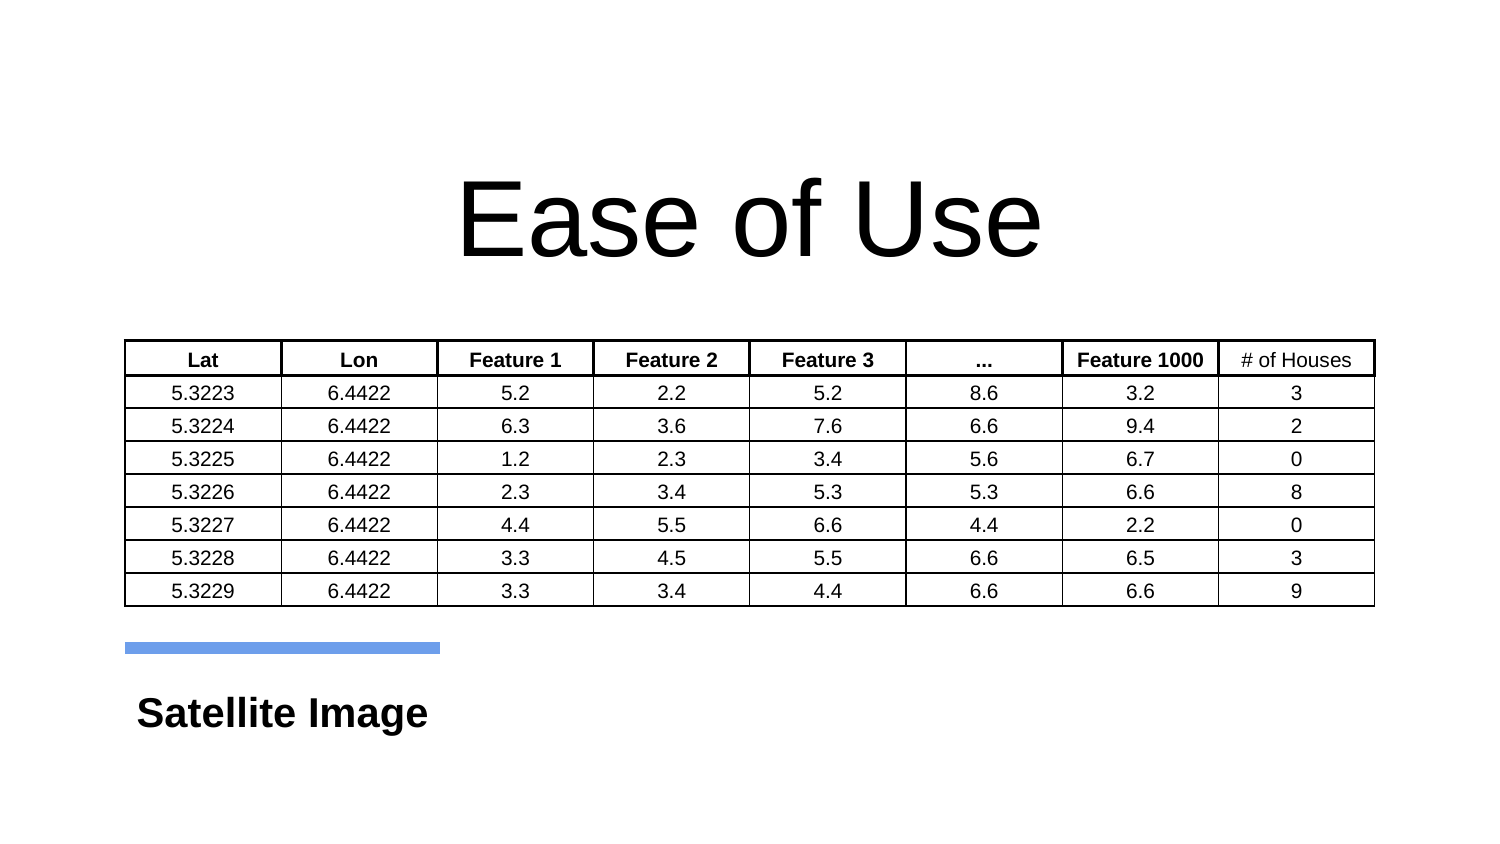

# Ease of Use
| Lat | Lon | Feature 1 | Feature 2 | Feature 3 | ... | Feature 1000 | # of Houses |
| --- | --- | --- | --- | --- | --- | --- | --- |
| 5.3223 | 6.4422 | 5.2 | 2.2 | 5.2 | 8.6 | 3.2 | 3 |
| 5.3224 | 6.4422 | 6.3 | 3.6 | 7.6 | 6.6 | 9.4 | 2 |
| 5.3225 | 6.4422 | 1.2 | 2.3 | 3.4 | 5.6 | 6.7 | 0 |
| 5.3226 | 6.4422 | 2.3 | 3.4 | 5.3 | 5.3 | 6.6 | 8 |
| 5.3227 | 6.4422 | 4.4 | 5.5 | 6.6 | 4.4 | 2.2 | 0 |
| 5.3228 | 6.4422 | 3.3 | 4.5 | 5.5 | 6.6 | 6.5 | 3 |
| 5.3229 | 6.4422 | 3.3 | 3.4 | 4.4 | 6.6 | 6.6 | 9 |
Satellite Image